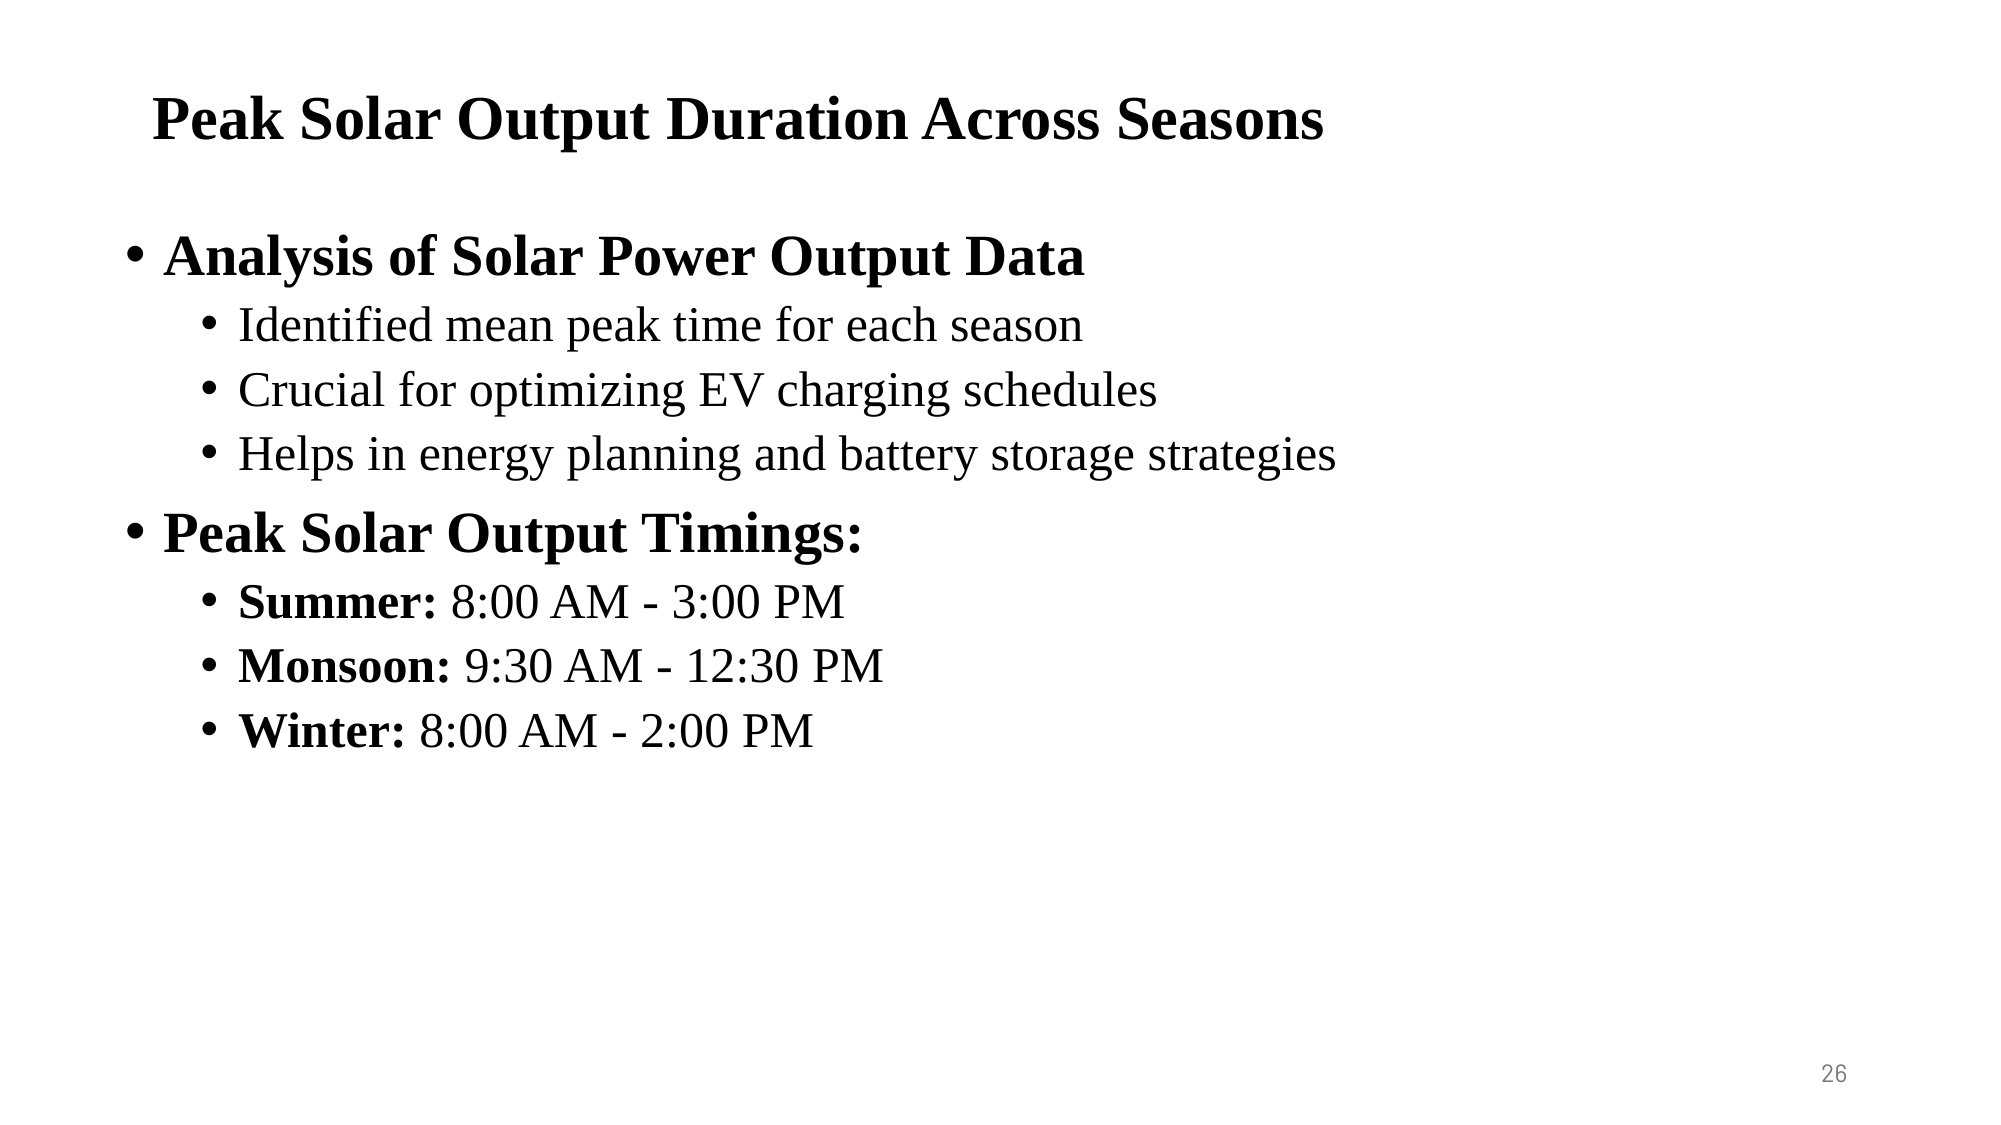

# Peak Solar Output Duration Across Seasons

Analysis of Solar Power Output Data
Identified mean peak time for each season
Crucial for optimizing EV charging schedules
Helps in energy planning and battery storage strategies
Peak Solar Output Timings:
Summer: 8:00 AM - 3:00 PM
Monsoon: 9:30 AM - 12:30 PM
Winter: 8:00 AM - 2:00 PM

26